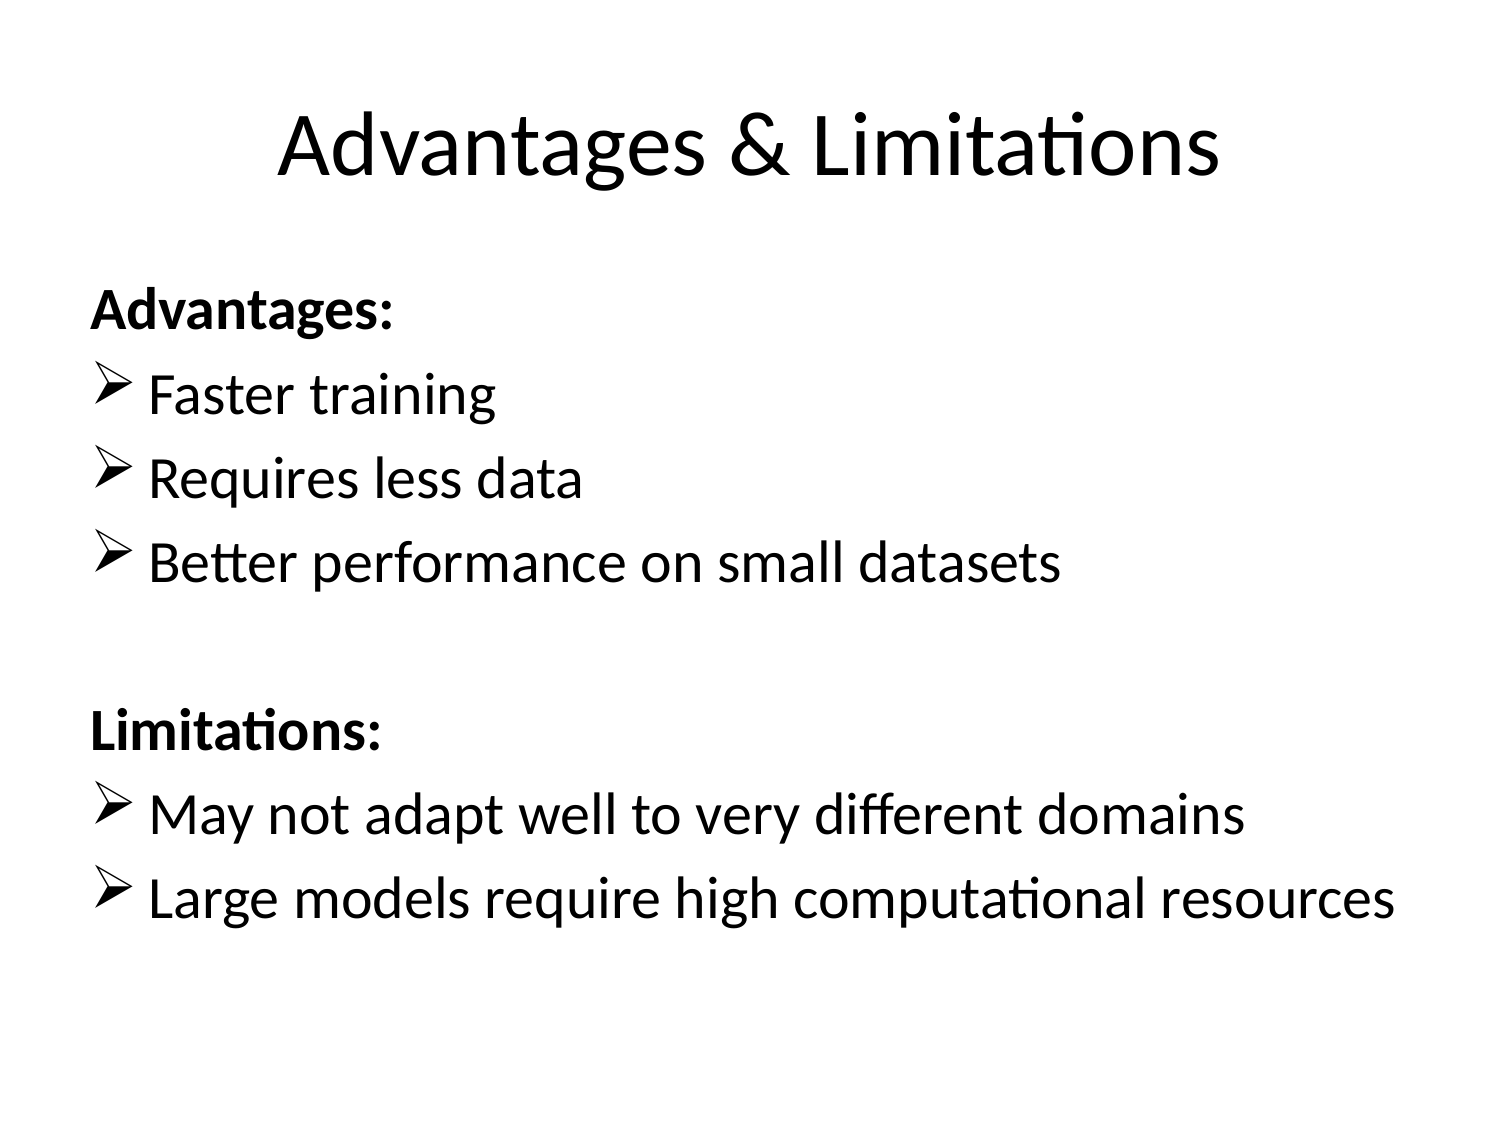

# Advantages & Limitations
Advantages:
Faster training
Requires less data
Better performance on small datasets

Limitations:
May not adapt well to very different domains
Large models require high computational resources